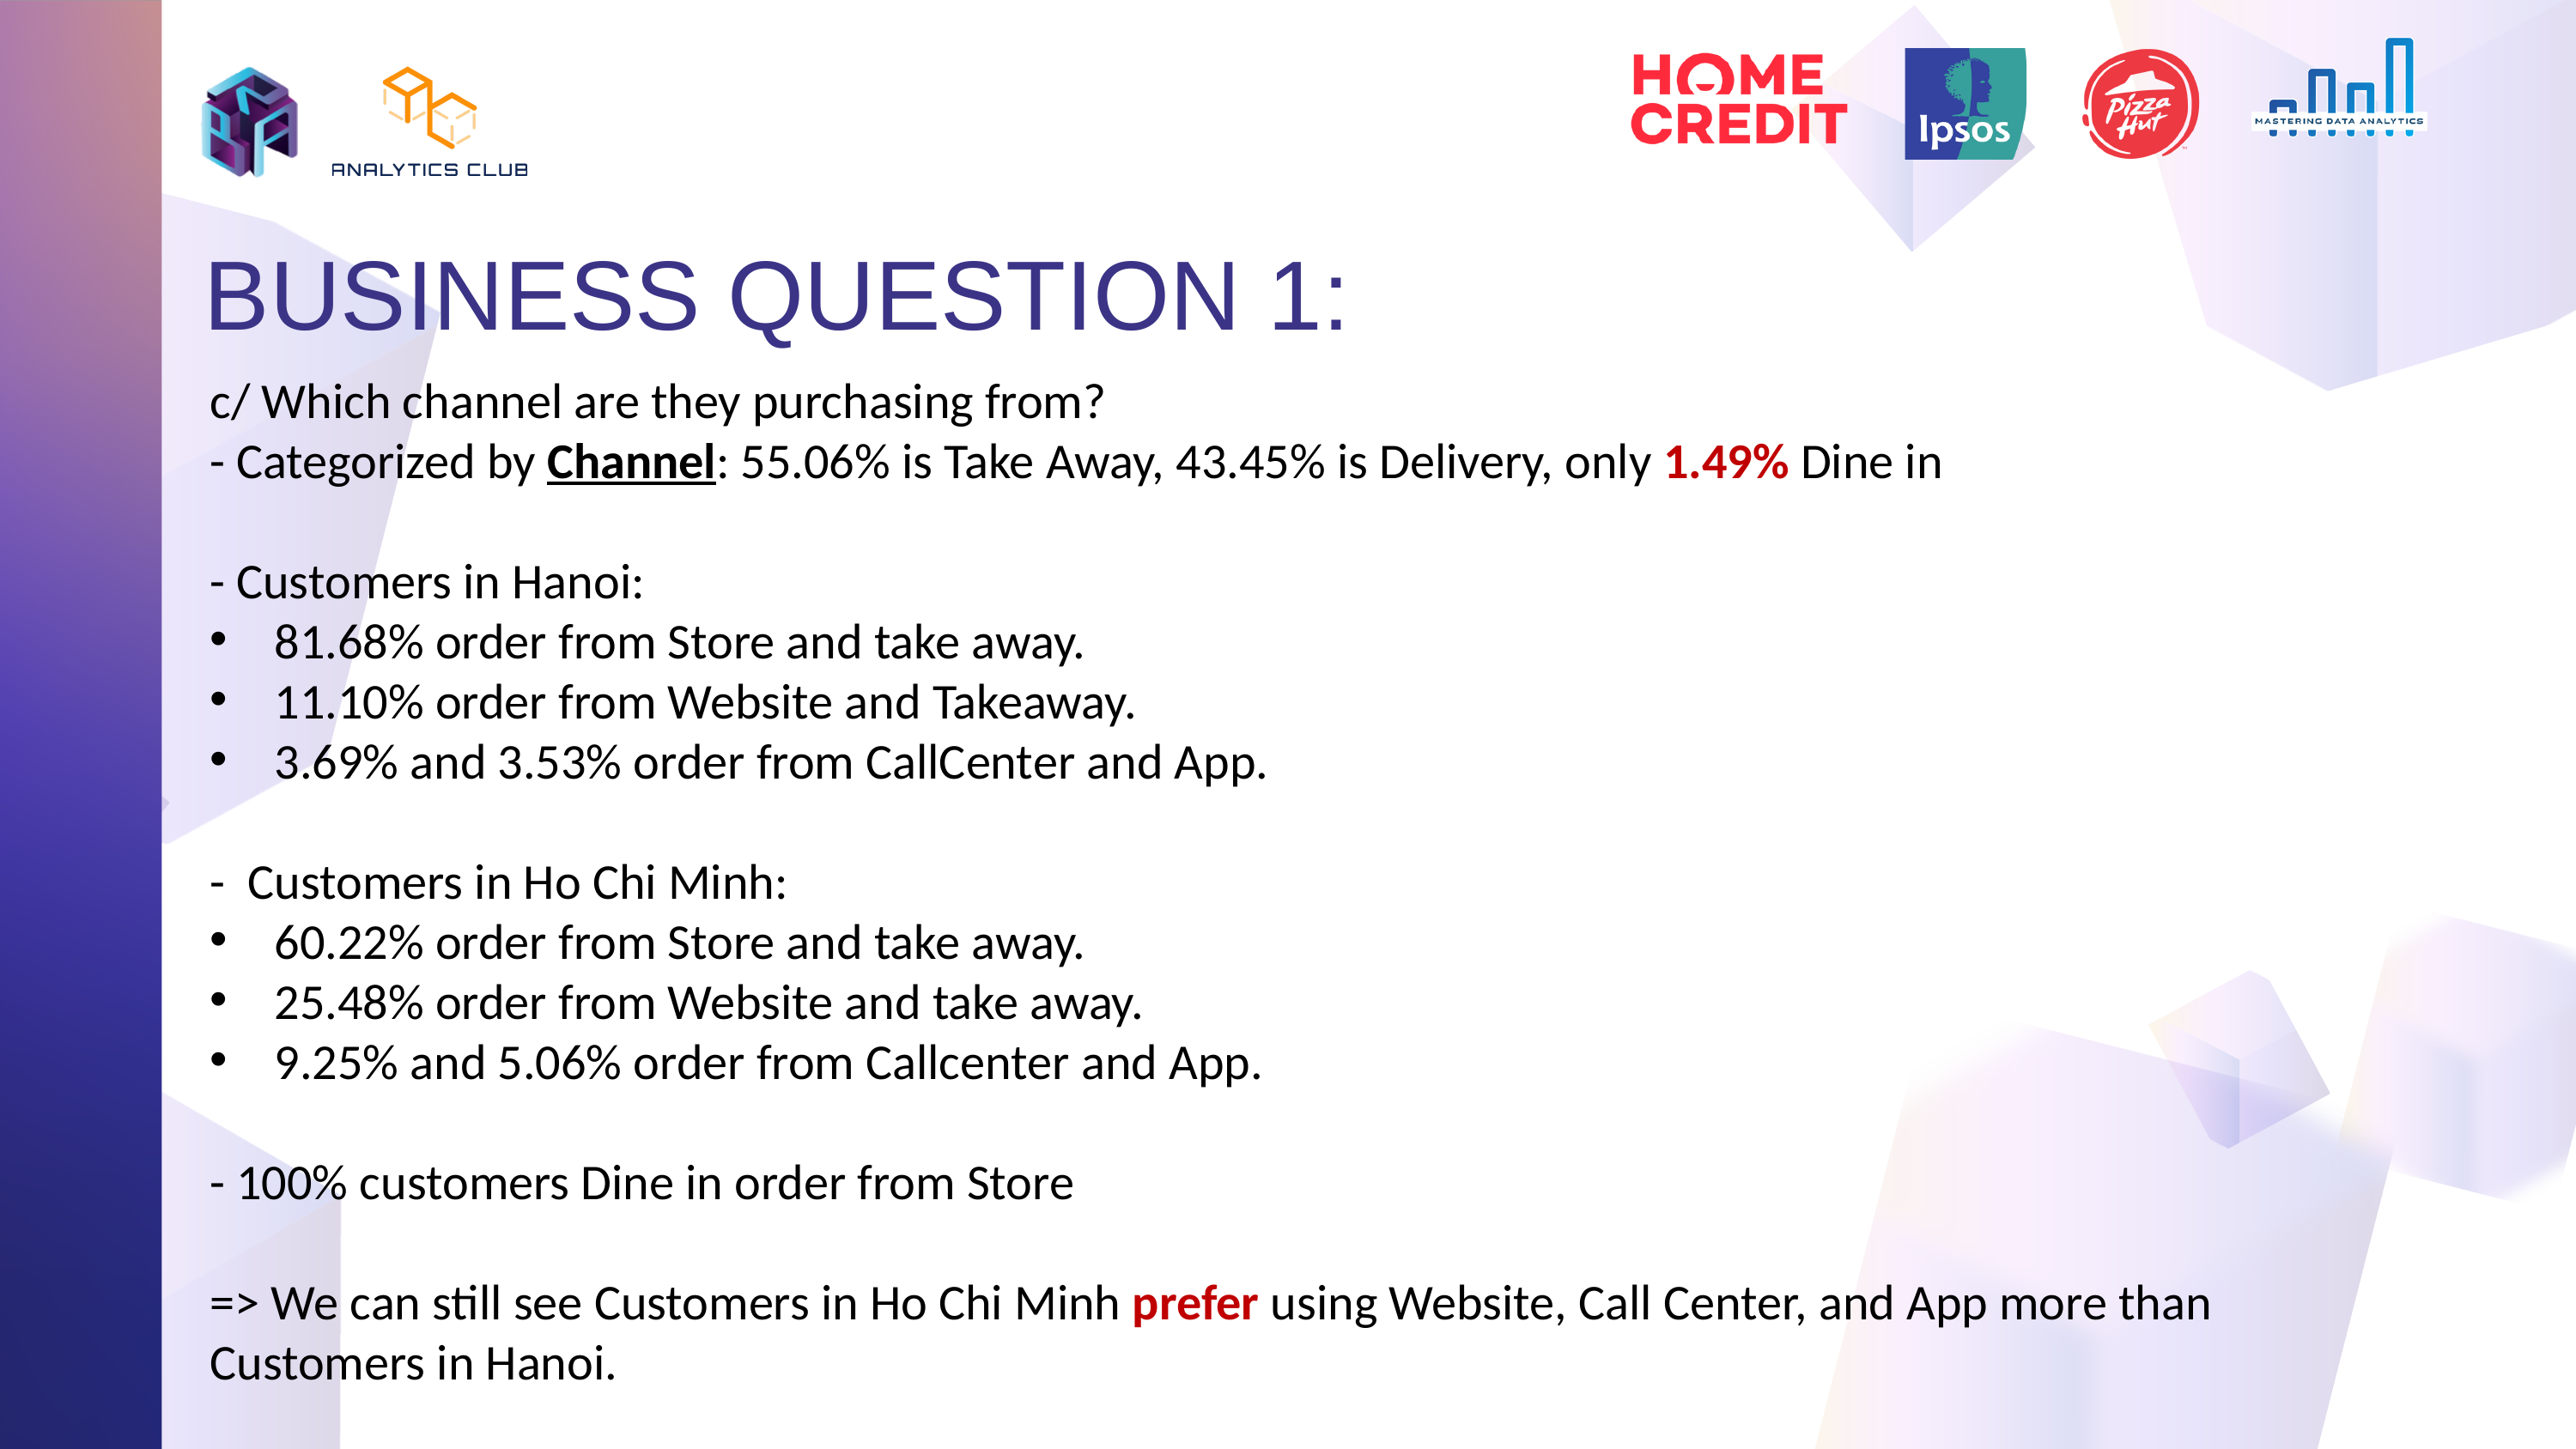

BUSINESS QUESTION 1:
c/ Which channel are they purchasing from?
- Categorized by Channel: 55.06% is Take Away, 43.45% is Delivery, only 1.49% Dine in

- Customers in Hanoi:
81.68% order from Store and take away.
11.10% order from Website and Takeaway.
3.69% and 3.53% order from CallCenter and App.

-  Customers in Ho Chi Minh:
60.22% order from Store and take away.
25.48% order from Website and take away.
9.25% and 5.06% order from Callcenter and App.

- 100% customers Dine in order from Store

=> We can still see Customers in Ho Chi Minh prefer using Website, Call Center, and App more than Customers in Hanoi.